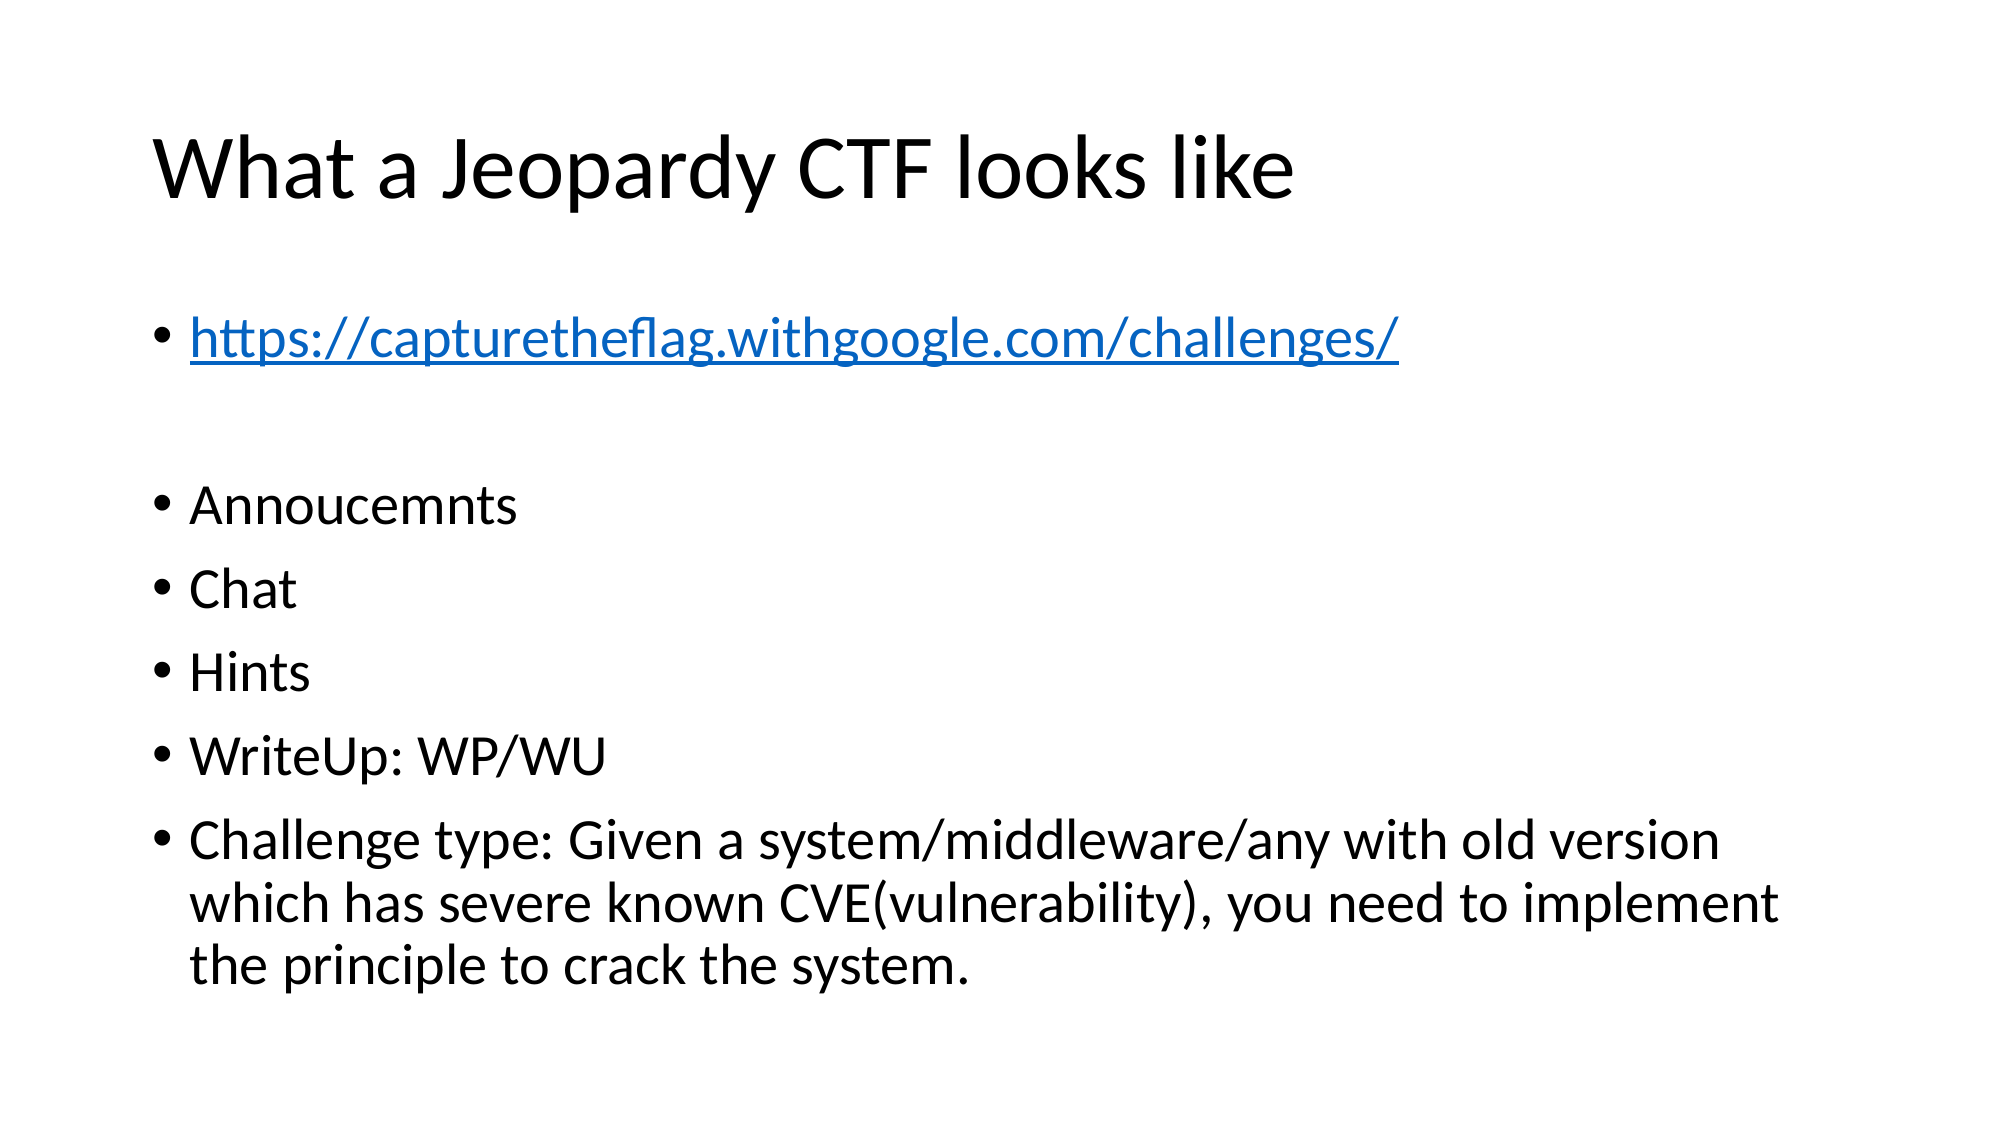

# What a Jeopardy CTF looks like
https://capturetheflag.withgoogle.com/challenges/

Annoucemnts
Chat
Hints
WriteUp: WP/WU
Challenge type: Given a system/middleware/any with old version which has severe known CVE(vulnerability), you need to implement the principle to crack the system.